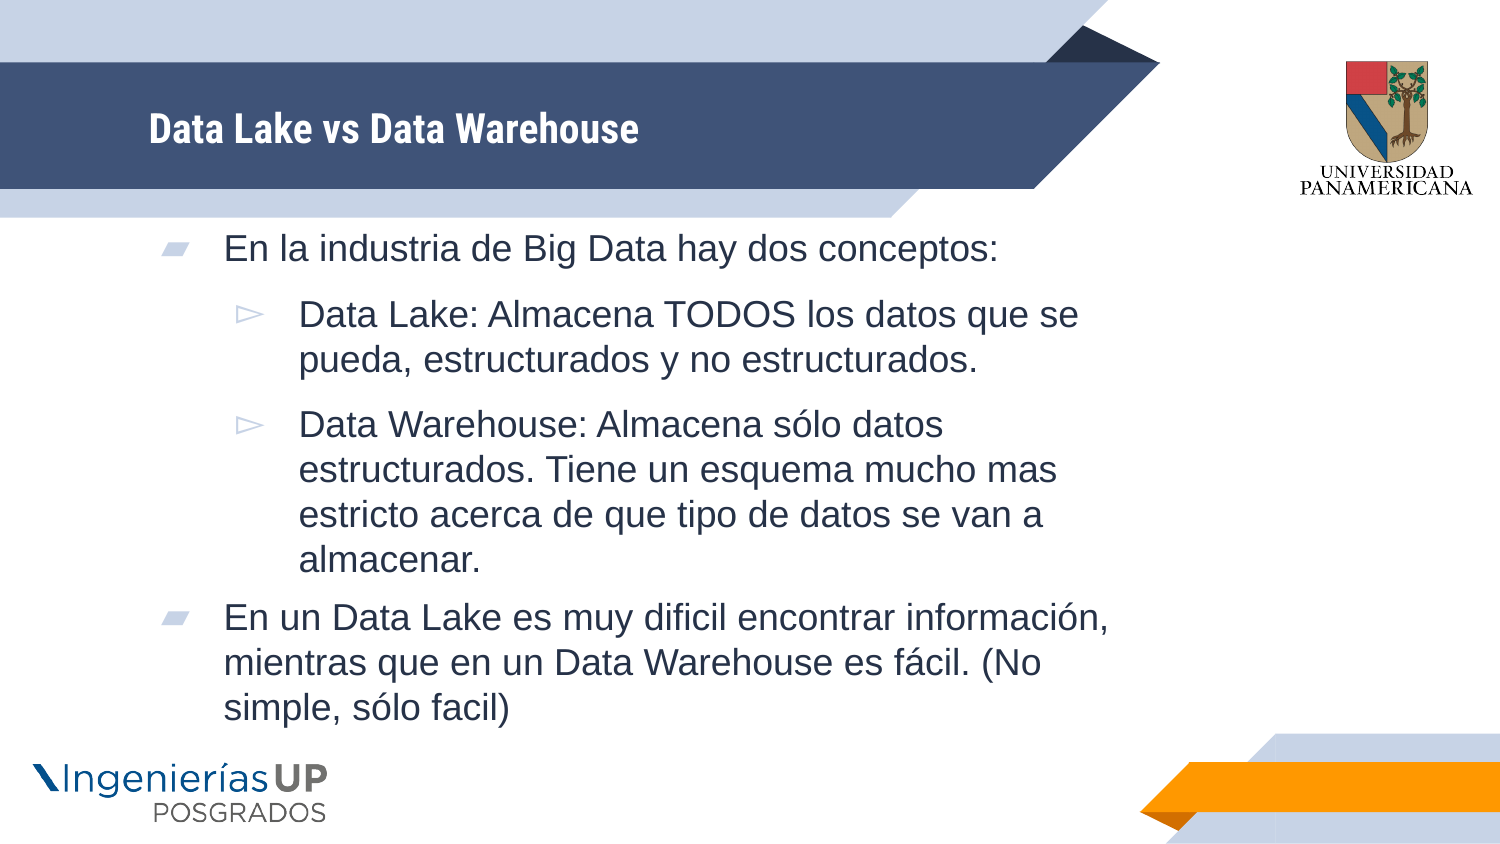

# Data Lake vs Data Warehouse
En la industria de Big Data hay dos conceptos:
Data Lake: Almacena TODOS los datos que se pueda, estructurados y no estructurados.
Data Warehouse: Almacena sólo datos estructurados. Tiene un esquema mucho mas estricto acerca de que tipo de datos se van a almacenar.
En un Data Lake es muy dificil encontrar información, mientras que en un Data Warehouse es fácil. (No simple, sólo facil)